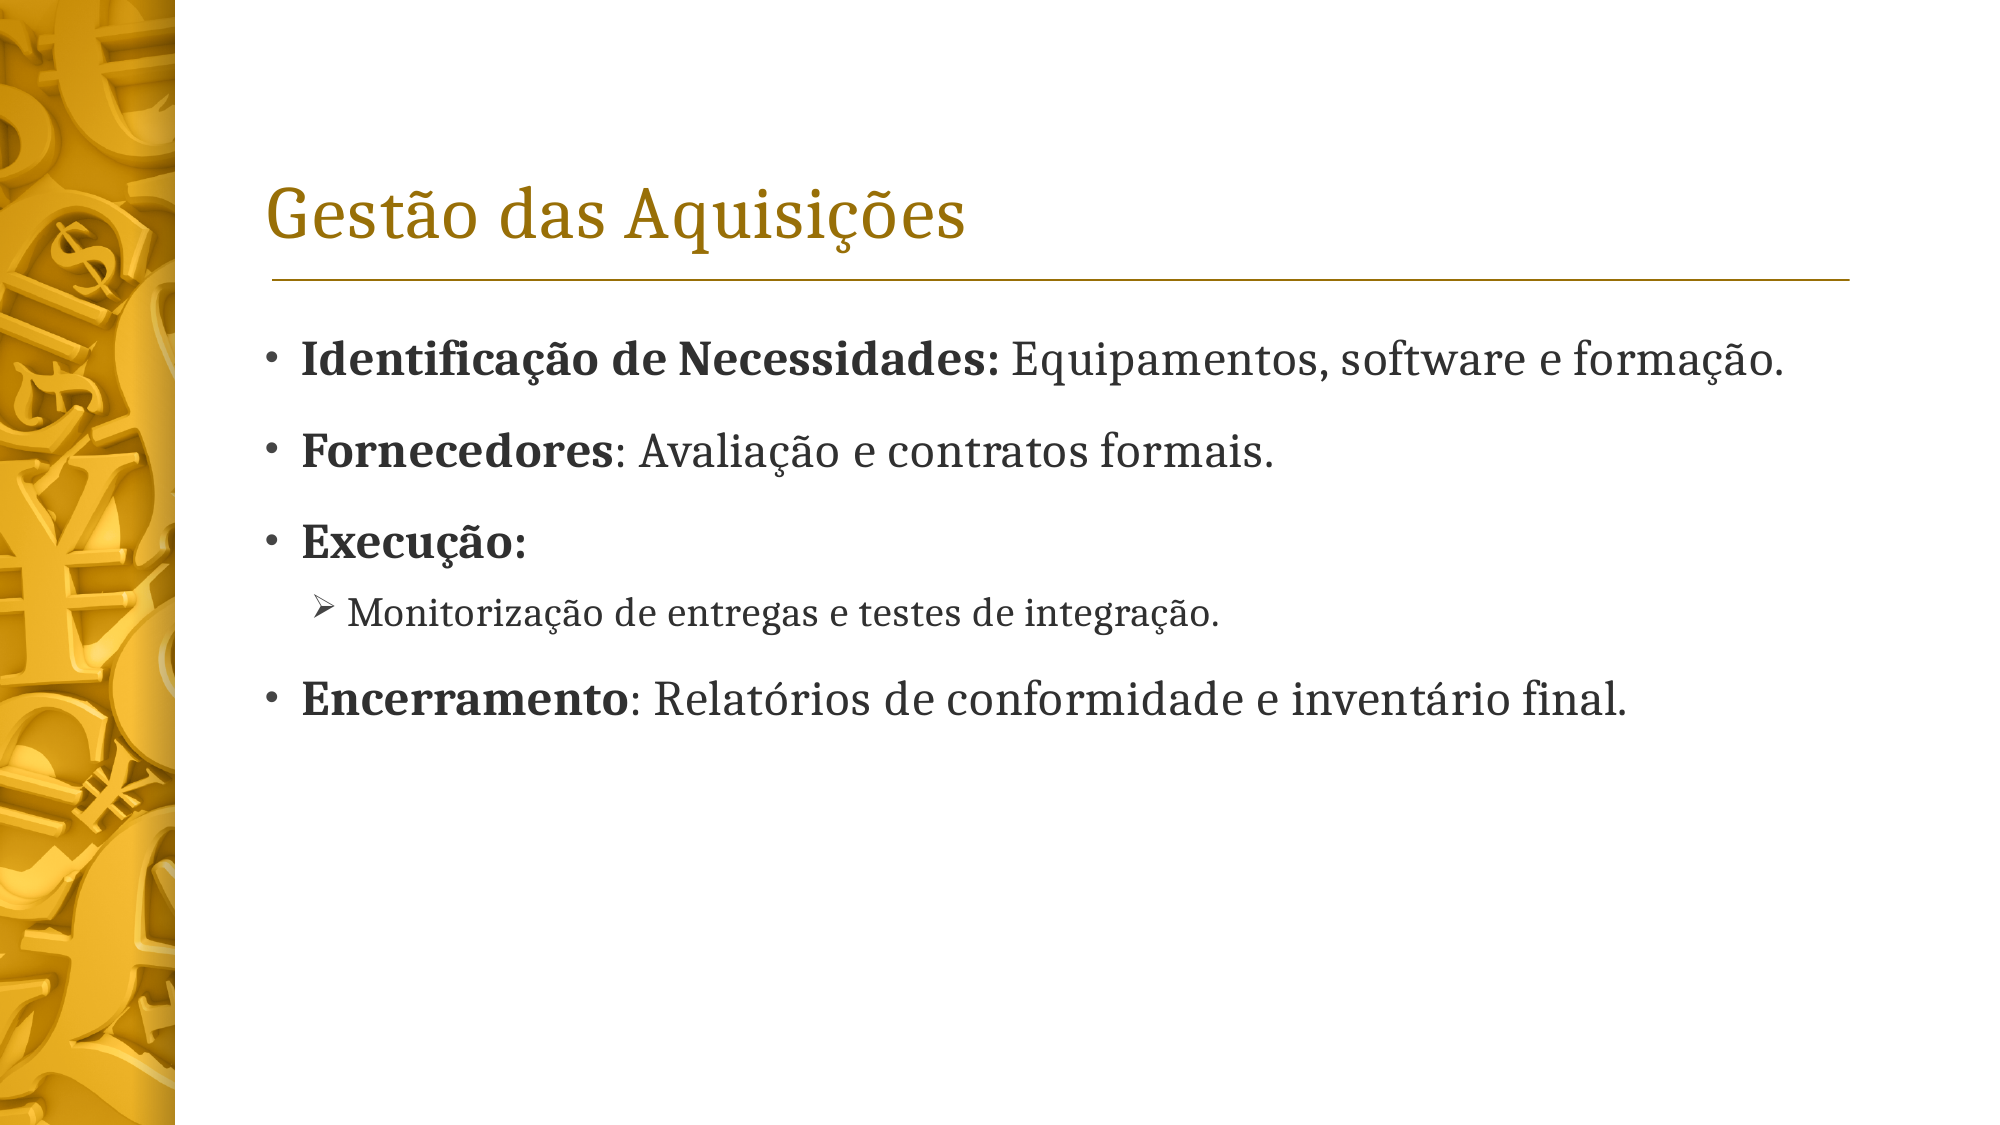

# Gestão das Aquisições
Identificação de Necessidades: Equipamentos, software e formação.
Fornecedores: Avaliação e contratos formais.
Execução:
Monitorização de entregas e testes de integração.
Encerramento: Relatórios de conformidade e inventário final.